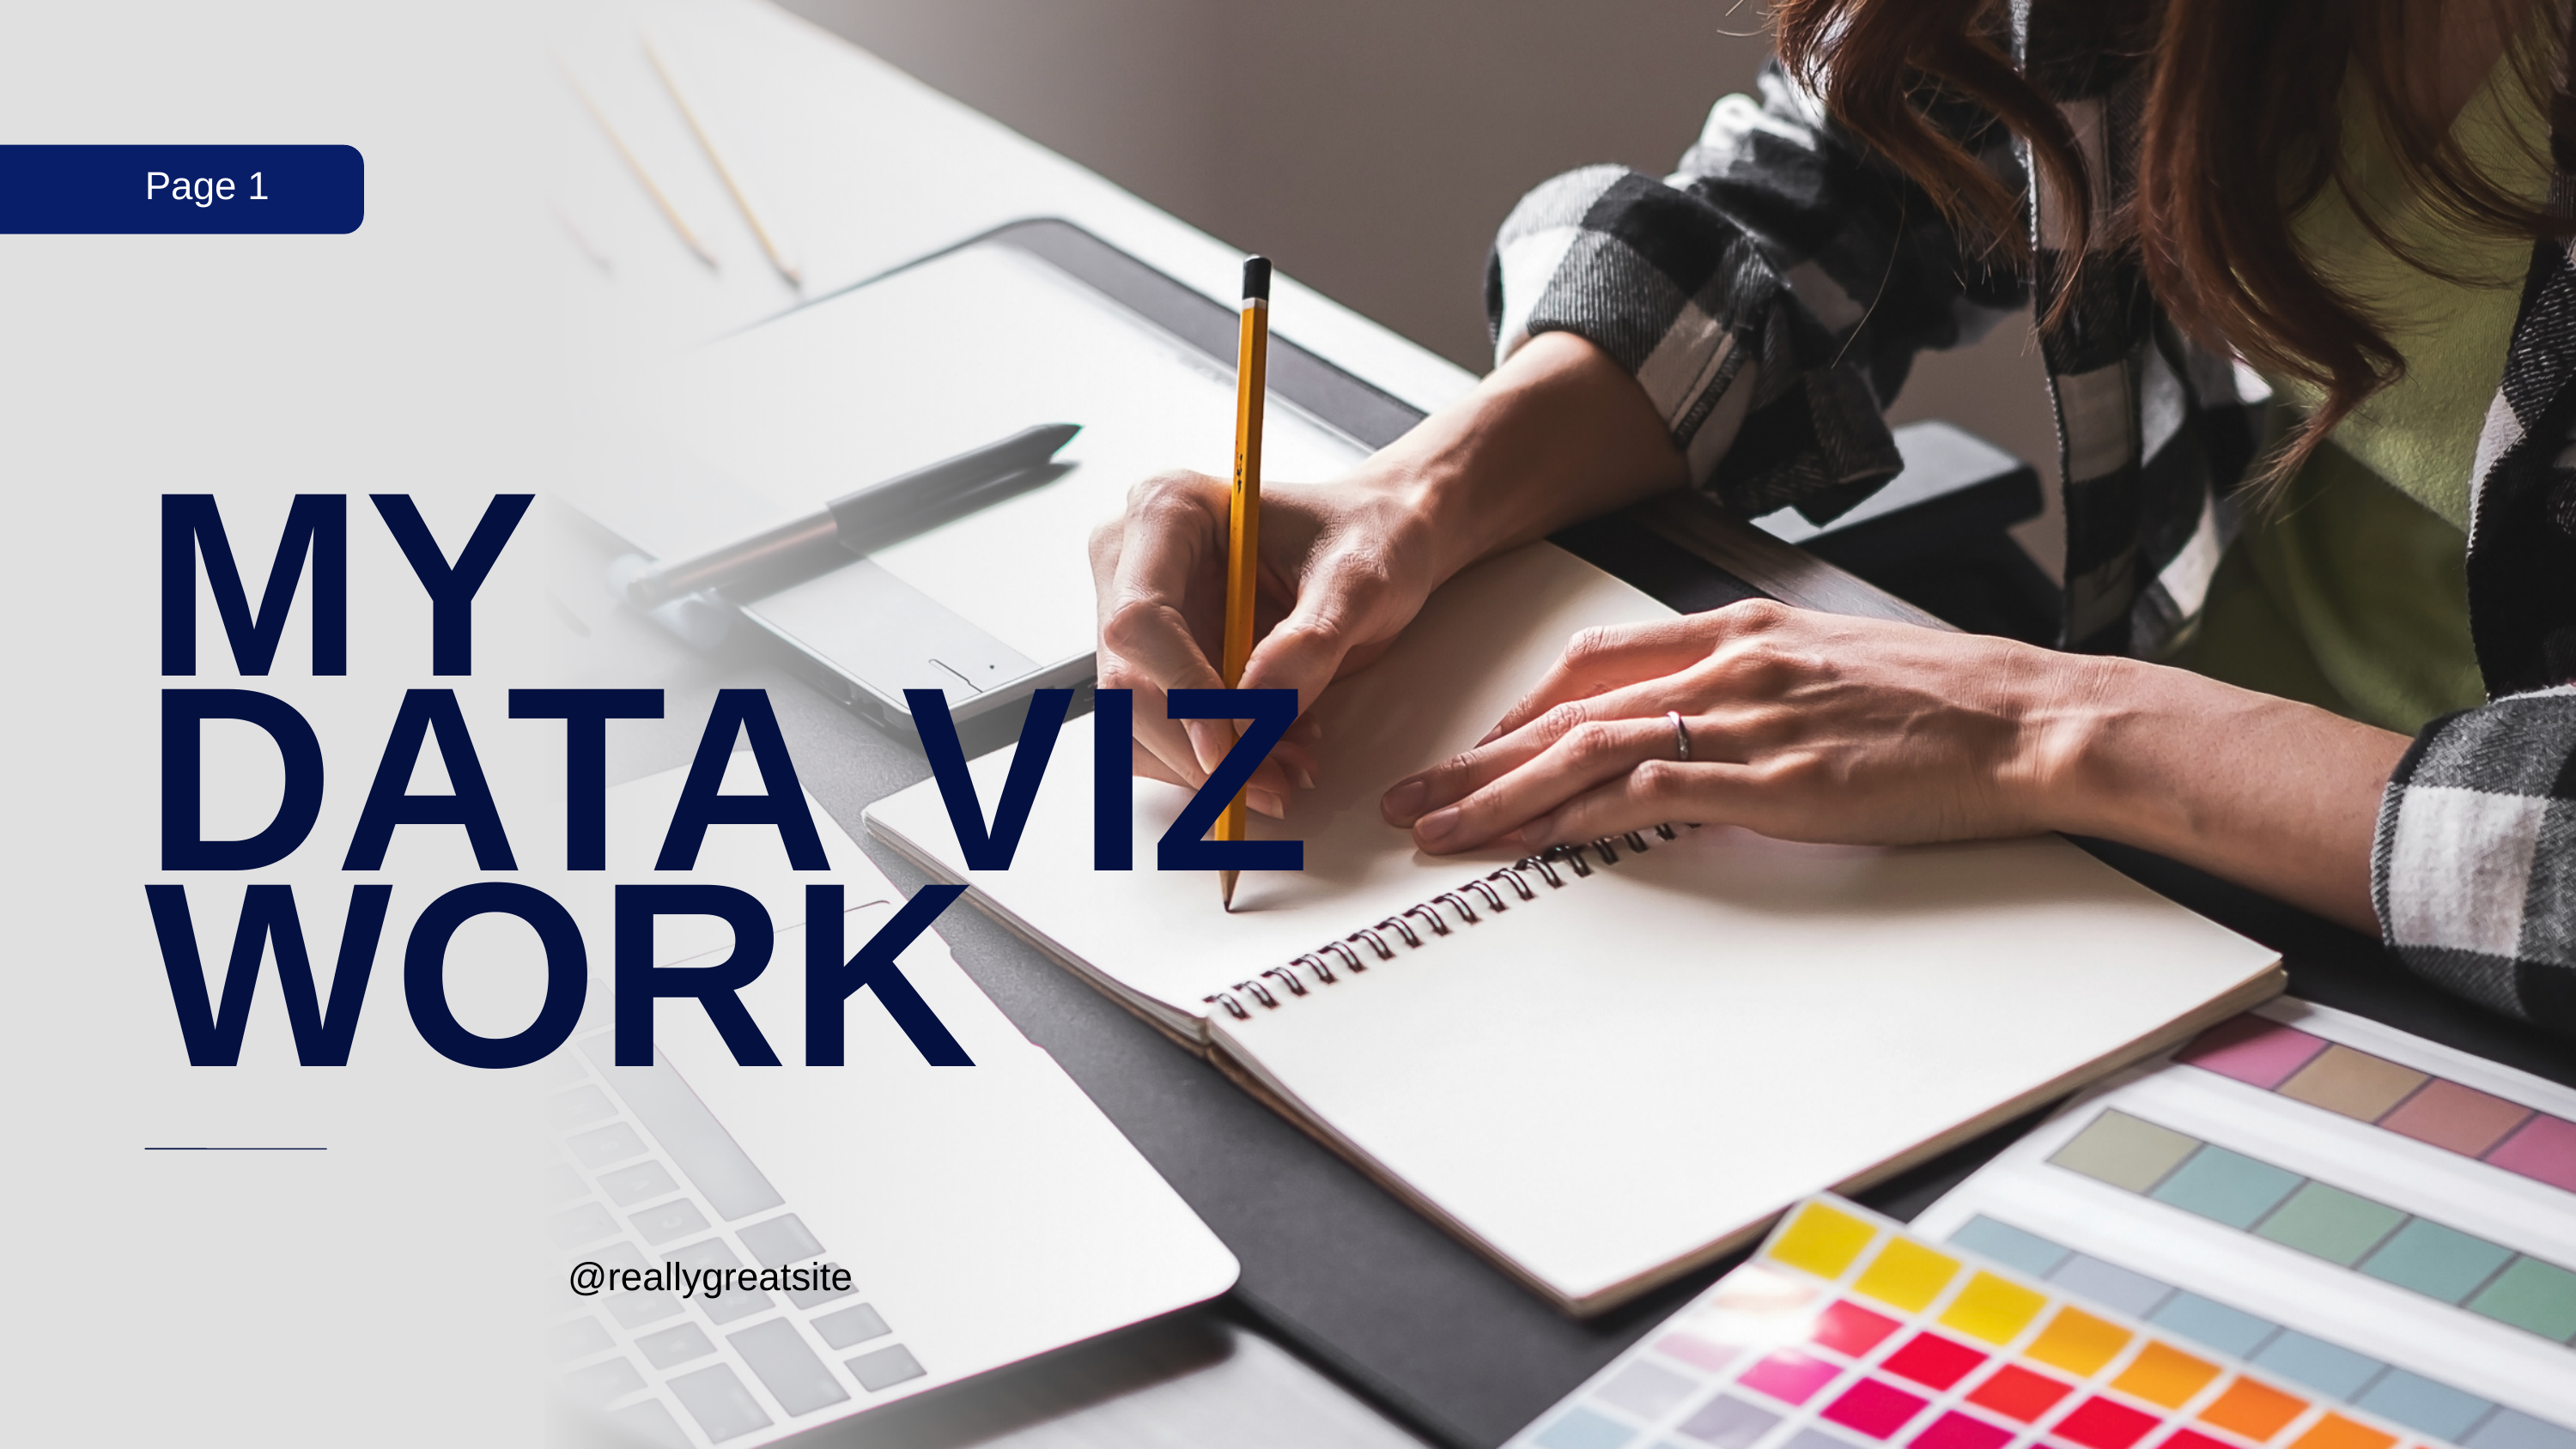

Page 1
MY
DATA VIZ  WORK

@reallygreatsite